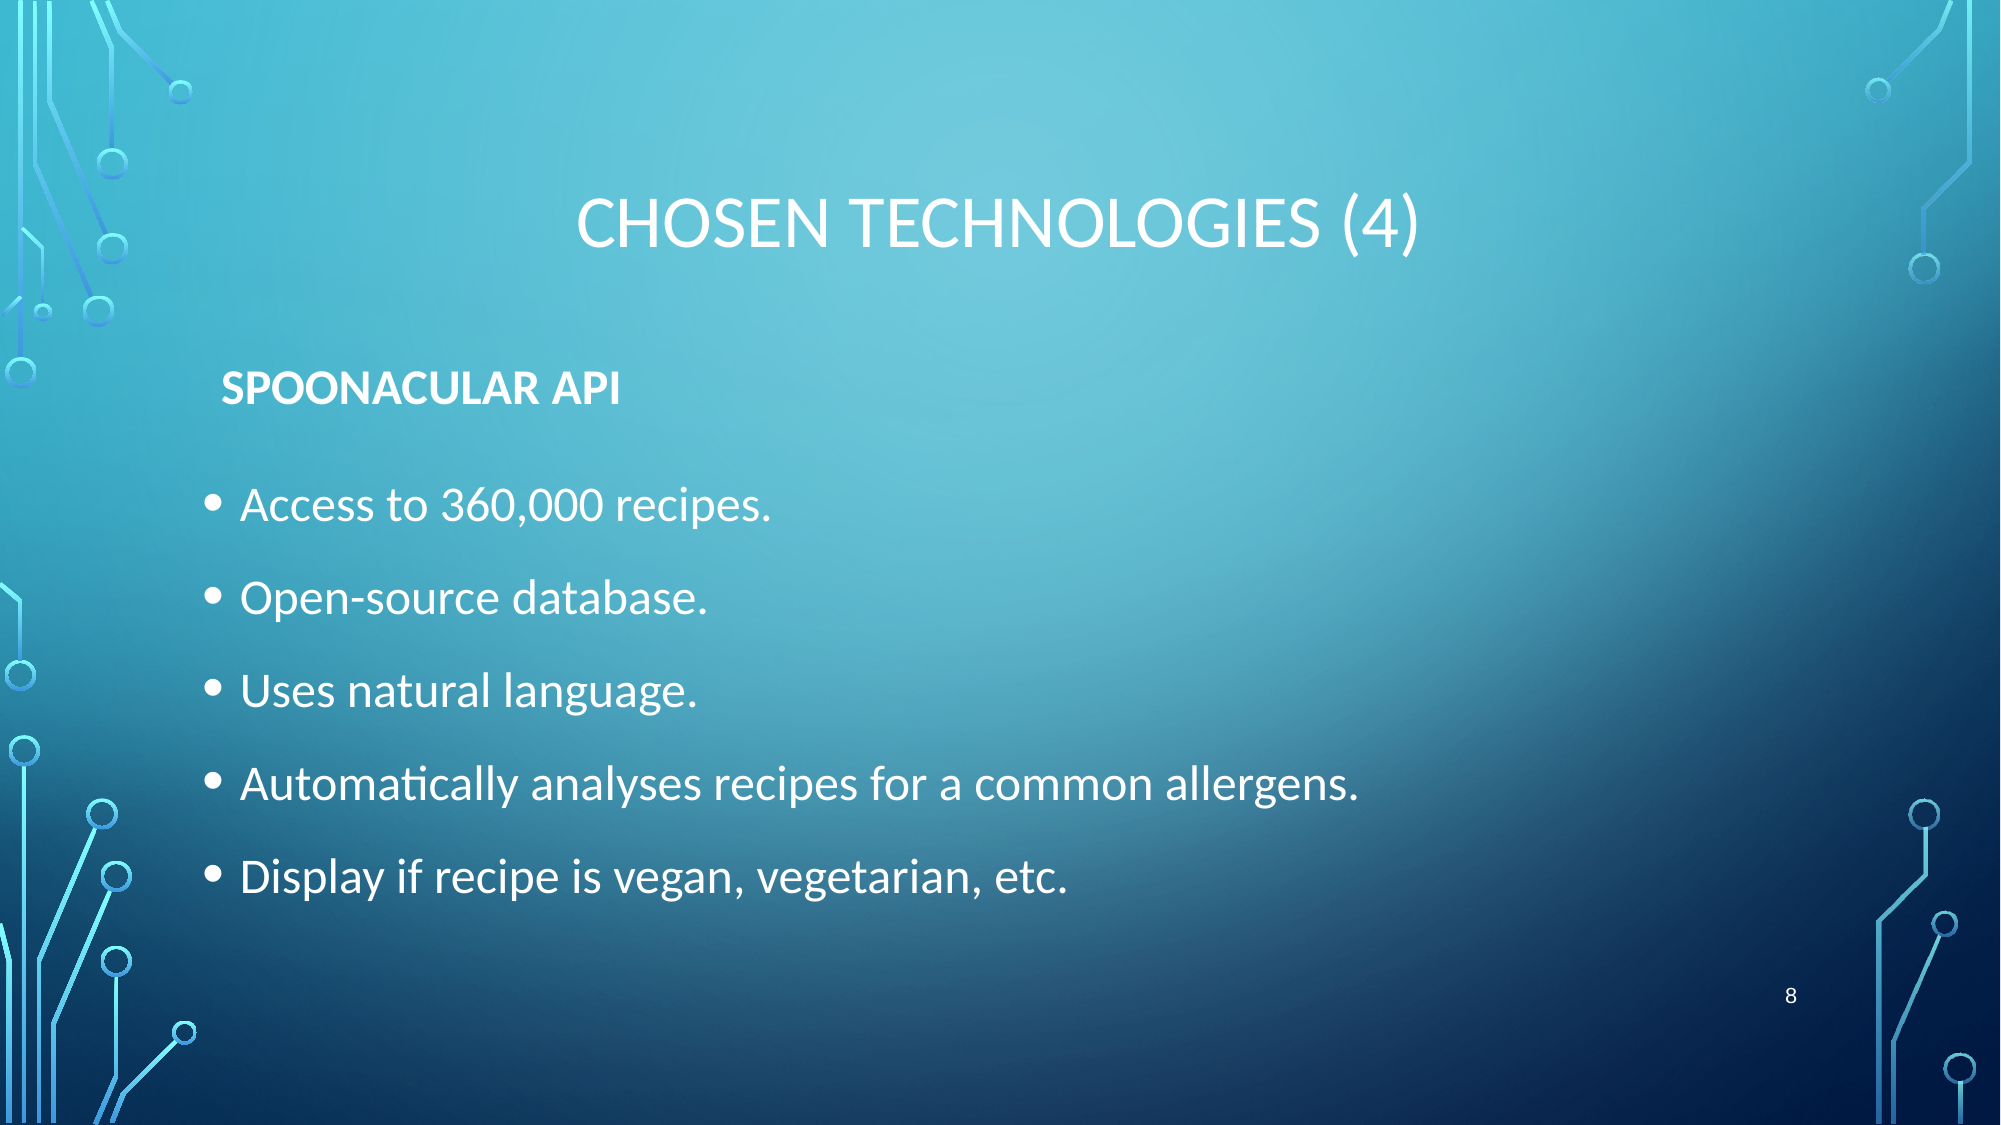

# Chosen technologies (4)
Spoonacular API
Access to 360,000 recipes.
Open-source database.
Uses natural language.
Automatically analyses recipes for a common allergens.
Display if recipe is vegan, vegetarian, etc.
8